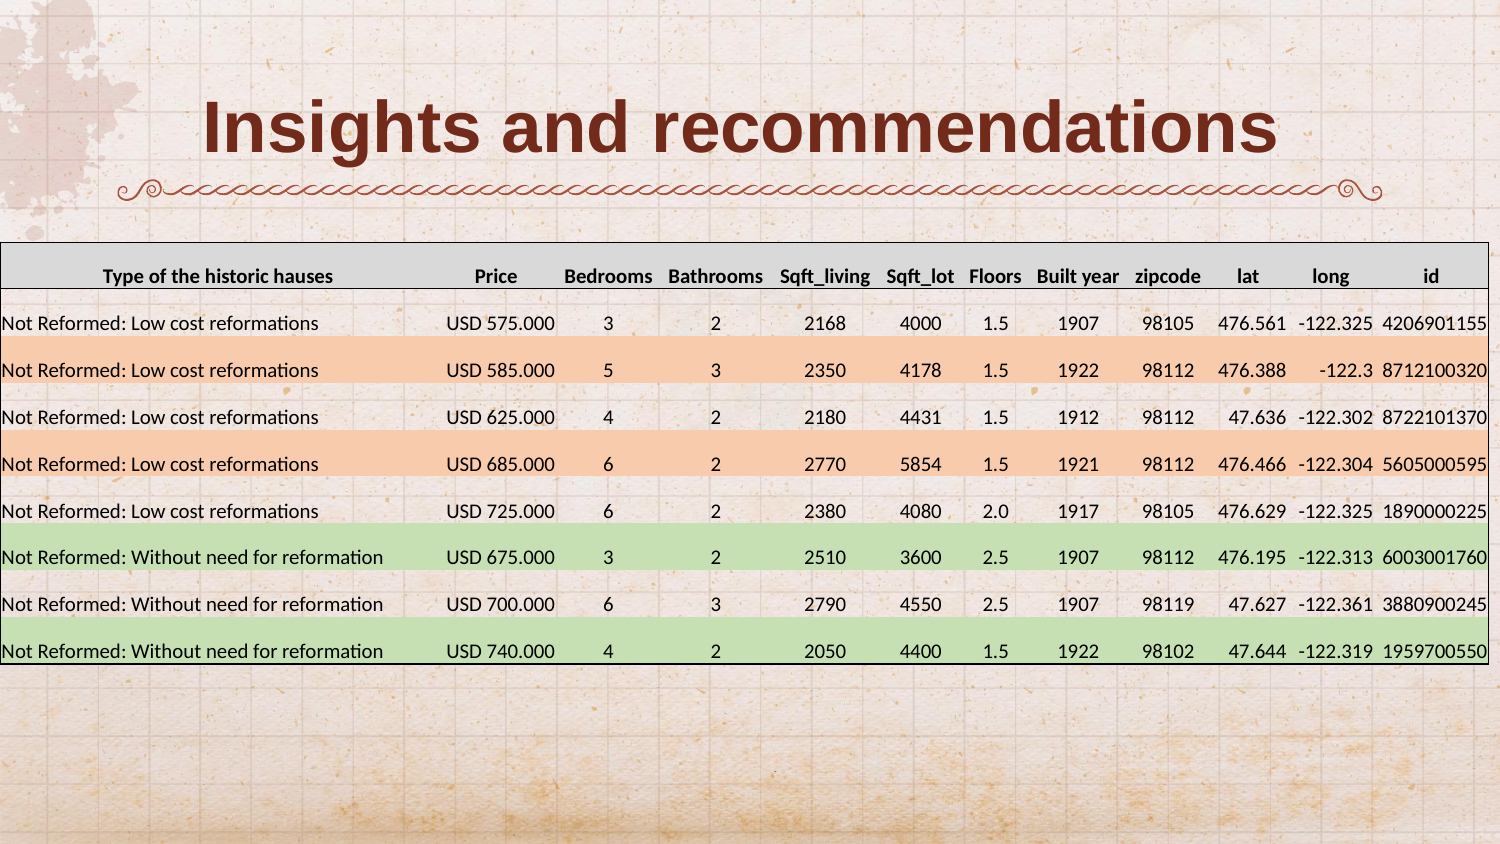

# Insights and recommendations

| Type of the historic hauses | Price | Bedrooms | Bathrooms | Sqft\_living | Sqft\_lot | Floors | Built year | zipcode | lat | long | id |
| --- | --- | --- | --- | --- | --- | --- | --- | --- | --- | --- | --- |
| Not Reformed: Low cost reformations | USD 575.000 | 3 | 2 | 2168 | 4000 | 1.5 | 1907 | 98105 | 476.561 | -122.325 | 4206901155 |
| Not Reformed: Low cost reformations | USD 585.000 | 5 | 3 | 2350 | 4178 | 1.5 | 1922 | 98112 | 476.388 | -122.3 | 8712100320 |
| Not Reformed: Low cost reformations | USD 625.000 | 4 | 2 | 2180 | 4431 | 1.5 | 1912 | 98112 | 47.636 | -122.302 | 8722101370 |
| Not Reformed: Low cost reformations | USD 685.000 | 6 | 2 | 2770 | 5854 | 1.5 | 1921 | 98112 | 476.466 | -122.304 | 5605000595 |
| Not Reformed: Low cost reformations | USD 725.000 | 6 | 2 | 2380 | 4080 | 2.0 | 1917 | 98105 | 476.629 | -122.325 | 1890000225 |
| Not Reformed: Without need for reformation | USD 675.000 | 3 | 2 | 2510 | 3600 | 2.5 | 1907 | 98112 | 476.195 | -122.313 | 6003001760 |
| Not Reformed: Without need for reformation | USD 700.000 | 6 | 3 | 2790 | 4550 | 2.5 | 1907 | 98119 | 47.627 | -122.361 | 3880900245 |
| Not Reformed: Without need for reformation | USD 740.000 | 4 | 2 | 2050 | 4400 | 1.5 | 1922 | 98102 | 47.644 | -122.319 | 1959700550 |